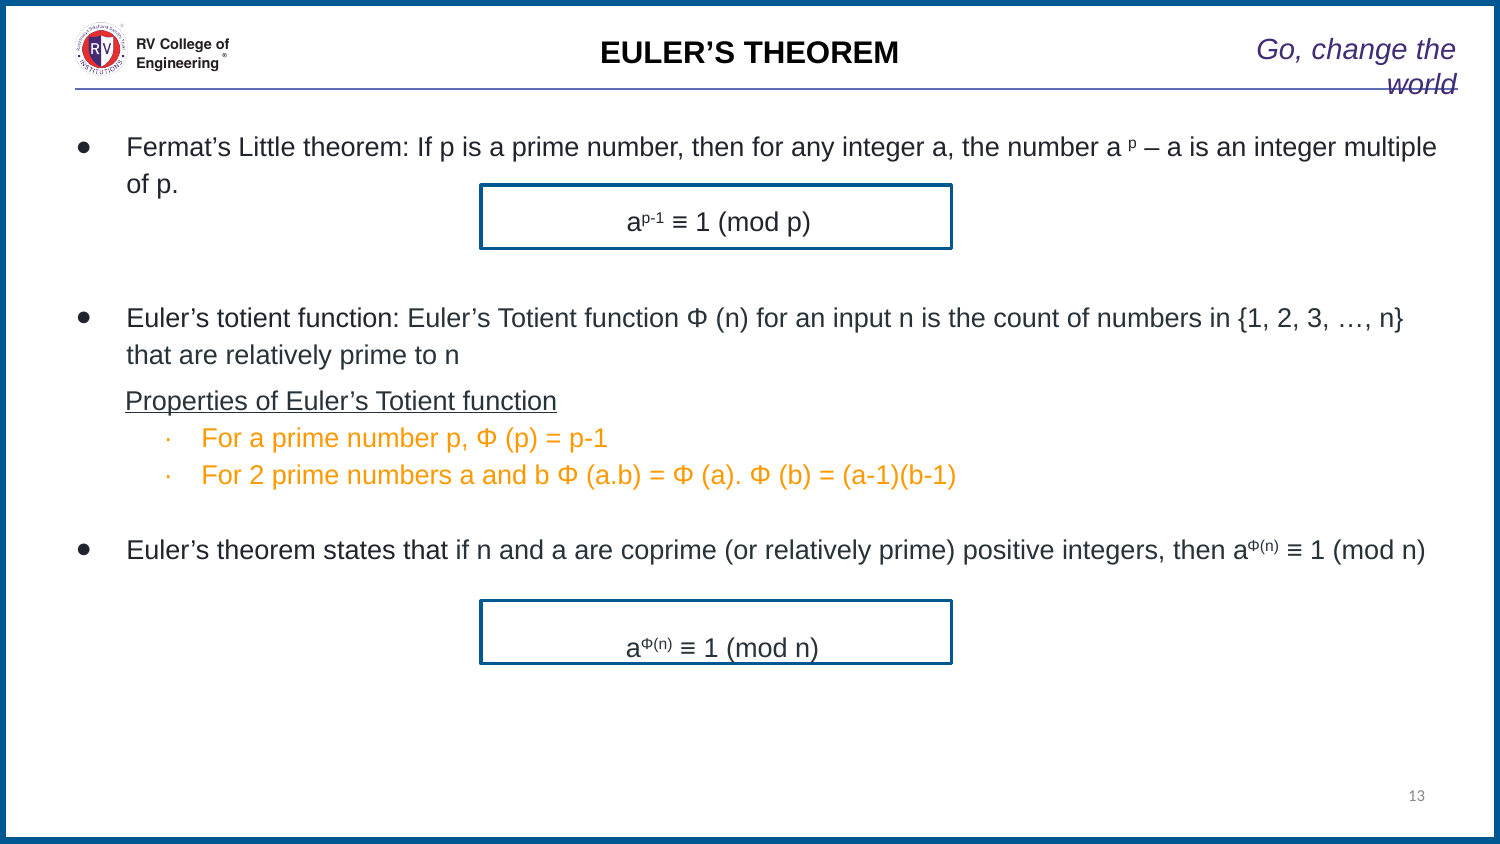

EULER’S THEOREM
# Go, change the world
RV College of
Engineering

Fermat’s Little theorem: If p is a prime number, then for any integer a, the number a p – a is an integer multiple of p.

Euler’s totient function: Euler’s Totient function Φ (n) for an input n is the count of numbers in {1, 2, 3, …, n} that are relatively prime to n
              Properties of Euler’s Totient function
·   	For a prime number p, Φ (p) = p-1
·   	For 2 prime numbers a and b Φ (a.b) = Φ (a). Φ (b) = (a-1)(b-1)

Euler’s theorem states that if n and a are coprime (or relatively prime) positive integers, then aΦ(n) ≡ 1 (mod n)

ap-1 ≡ 1 (mod p)

 aΦ(n) ≡ 1 (mod n)
13